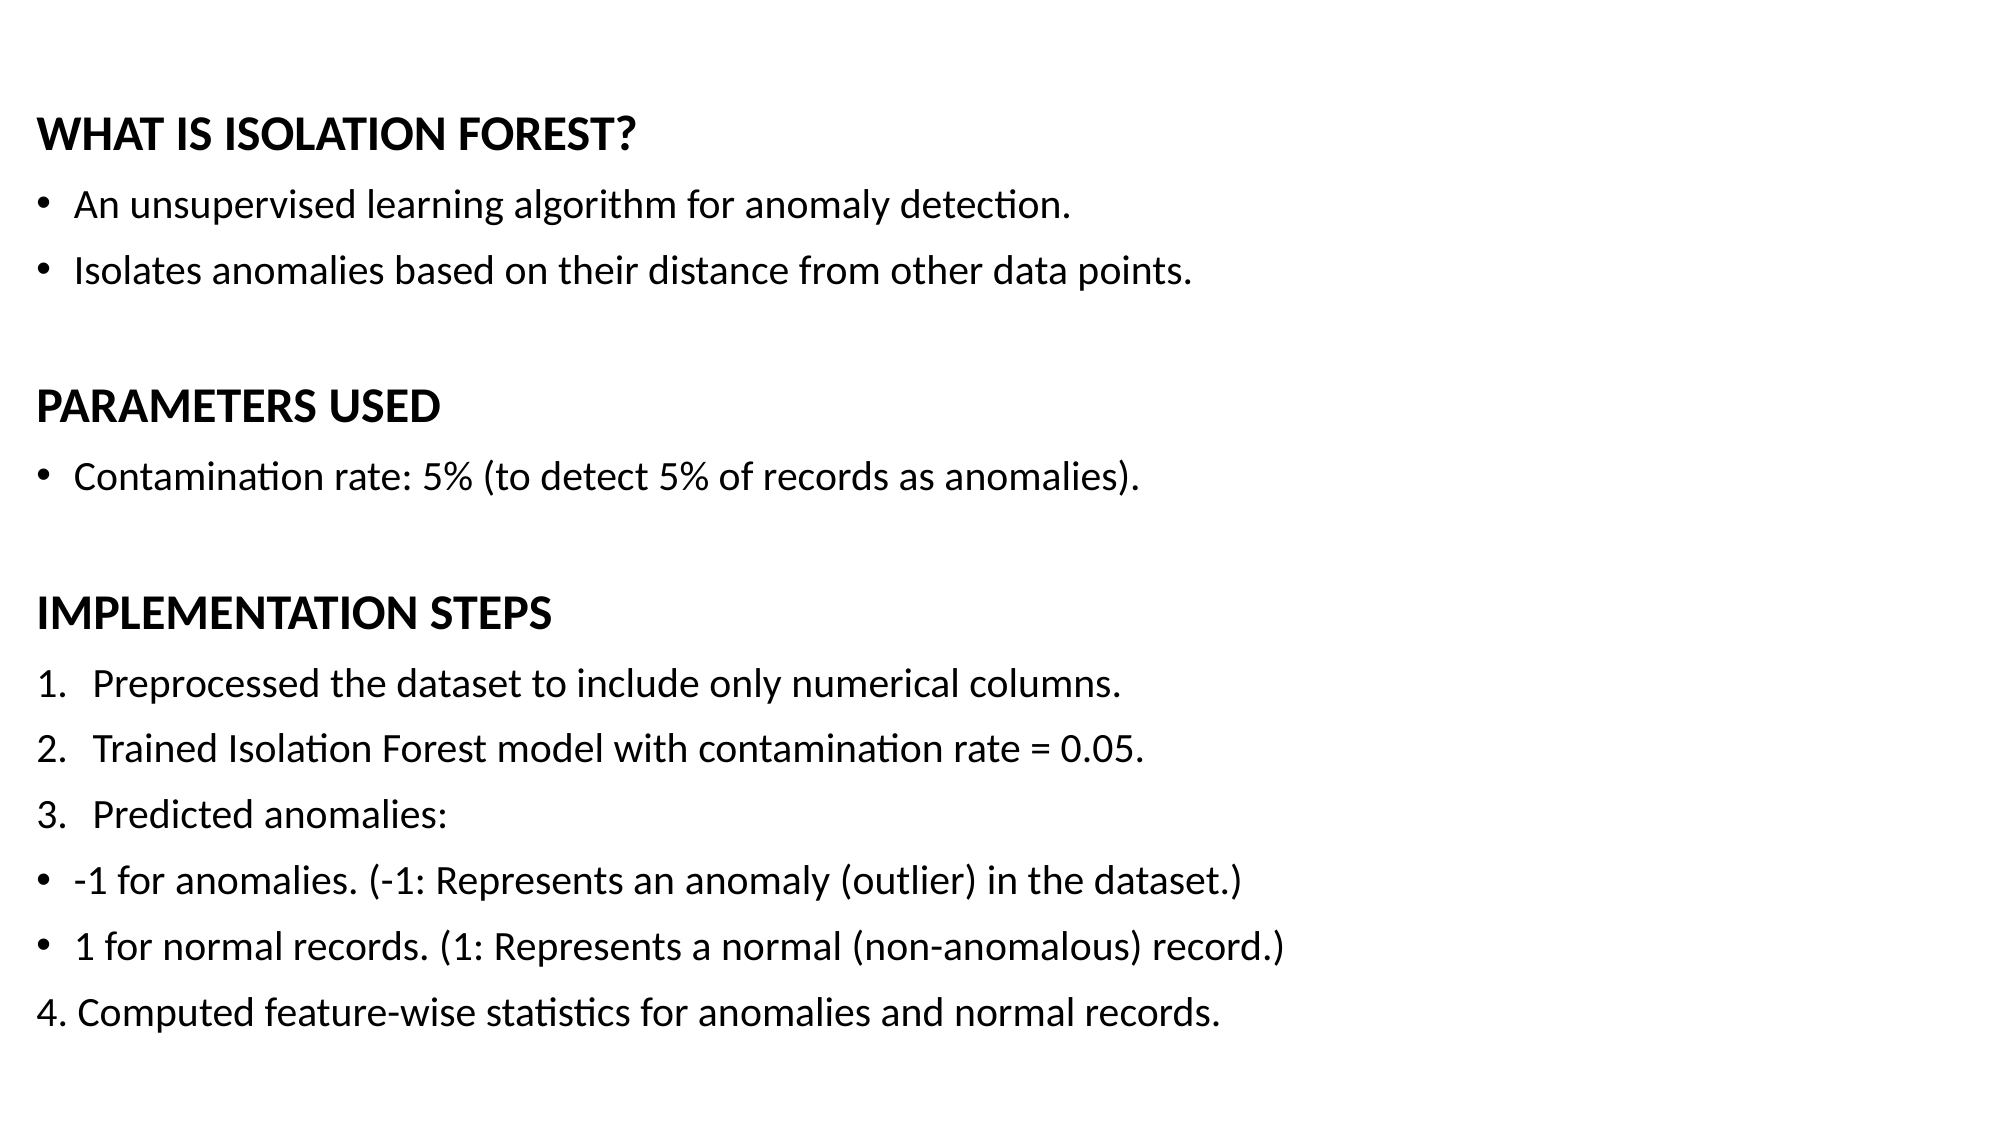

WHAT IS ISOLATION FOREST?
An unsupervised learning algorithm for anomaly detection.
Isolates anomalies based on their distance from other data points.

PARAMETERS USED
Contamination rate: 5% (to detect 5% of records as anomalies).

IMPLEMENTATION STEPS
Preprocessed the dataset to include only numerical columns.
Trained Isolation Forest model with contamination rate = 0.05.
Predicted anomalies:
-1 for anomalies. (-1: Represents an anomaly (outlier) in the dataset.)
1 for normal records. (1: Represents a normal (non-anomalous) record.)
4. Computed feature-wise statistics for anomalies and normal records.